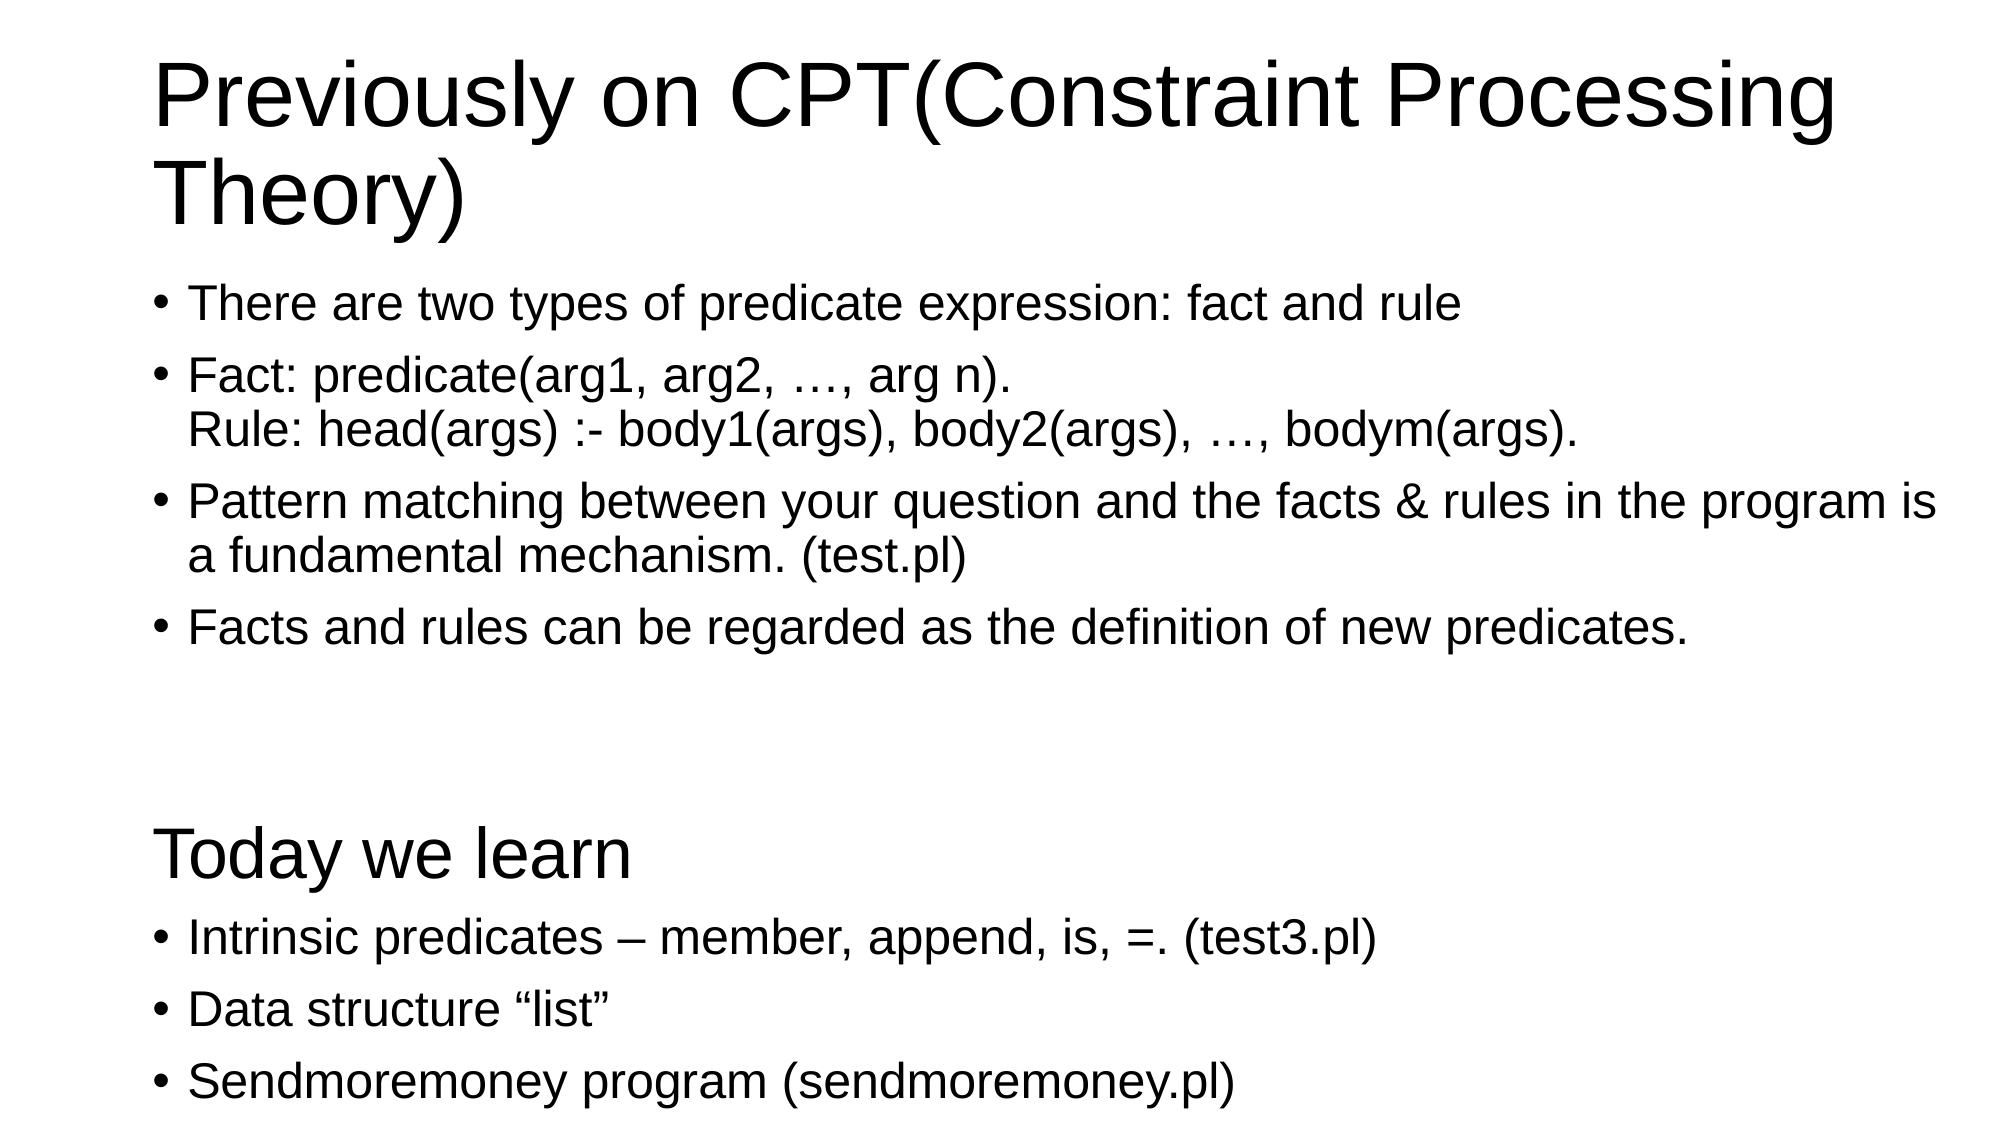

# Previously on CPT(Constraint Processing Theory)
There are two types of predicate expression: fact and rule
Fact: predicate(arg1, arg2, …, arg n).
Rule: head(args) :- body1(args), body2(args), …, bodym(args).
Pattern matching between your question and the facts & rules in the program is a fundamental mechanism. (test.pl)
Facts and rules can be regarded as the definition of new predicates.

Today we learn
Intrinsic predicates – member, append, is, =. (test3.pl)
Data structure “list”
Sendmoremoney program (sendmoremoney.pl)